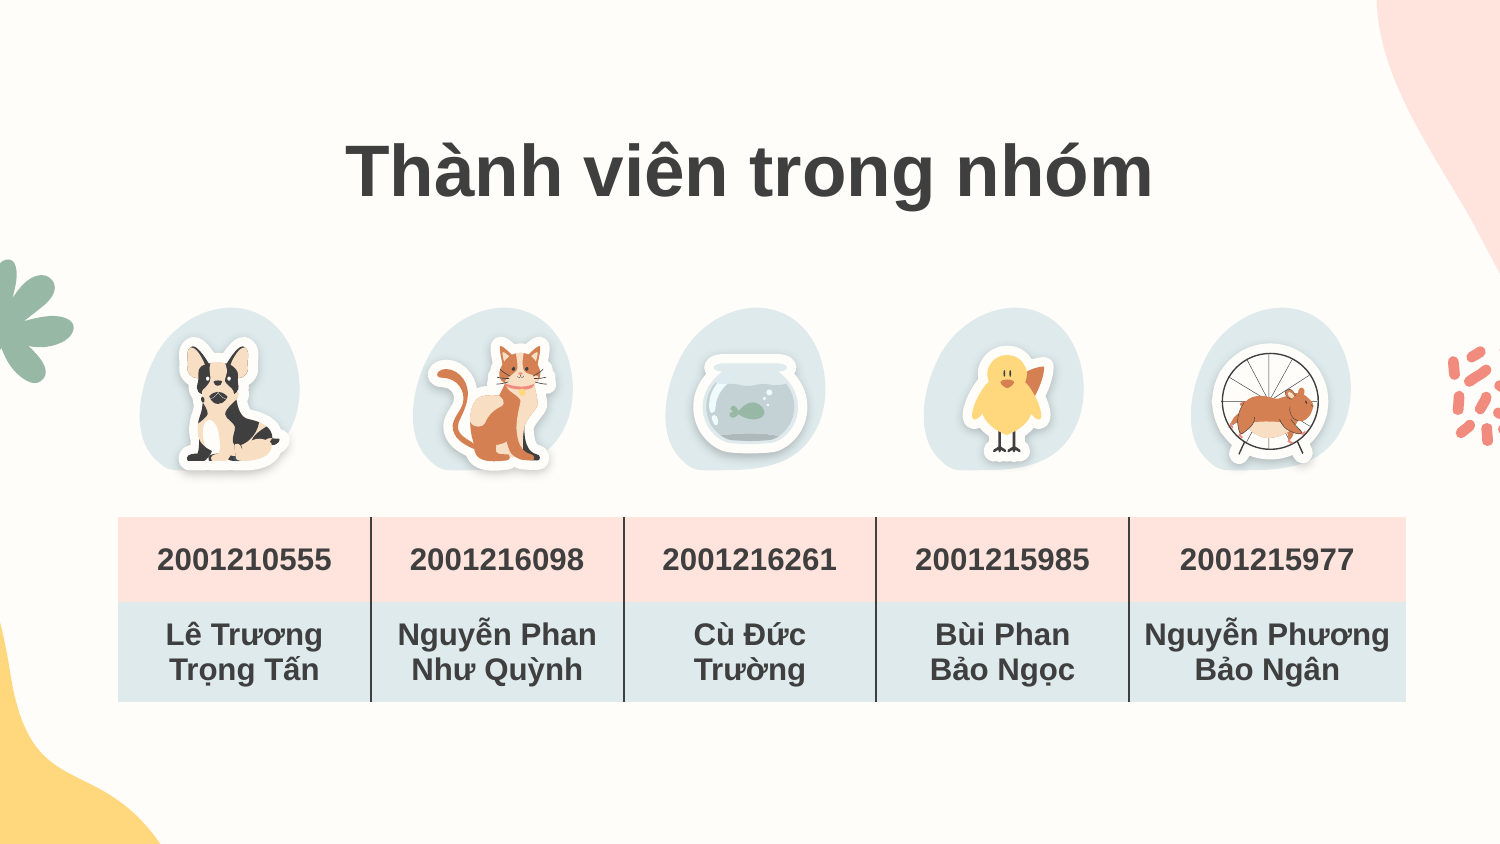

# Thành viên trong nhóm

| 2001210555 | 2001216098 | 2001216261 | 2001215985 | 2001215977 |
| --- | --- | --- | --- | --- |
| Lê Trương Trọng Tấn | Nguyễn Phan Như Quỳnh | Cù Đức Trường | Bùi Phan Bảo Ngọc | Nguyễn Phương Bảo Ngân |